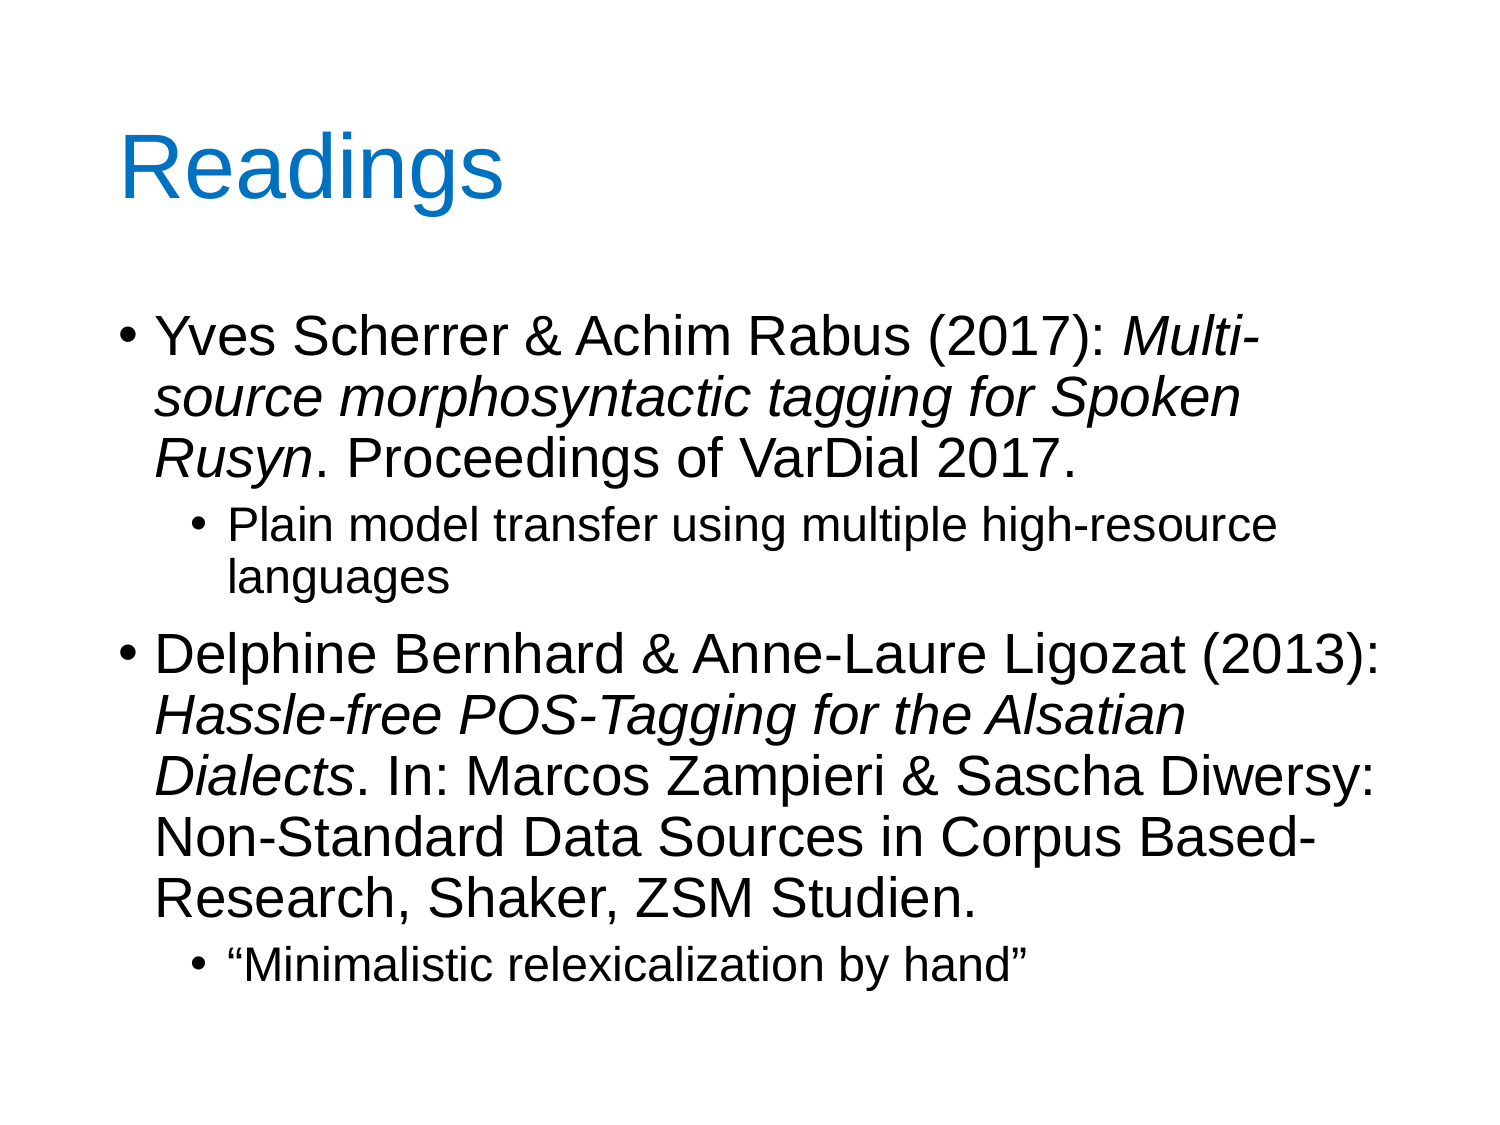

# Readings
Yves Scherrer & Achim Rabus (2017): Multi-source morphosyntactic tagging for Spoken Rusyn. Proceedings of VarDial 2017.
Plain model transfer using multiple high-resource languages
Delphine Bernhard & Anne-Laure Ligozat (2013): Hassle-free POS-Tagging for the Alsatian Dialects. In: Marcos Zampieri & Sascha Diwersy: Non-Standard Data Sources in Corpus Based-Research, Shaker, ZSM Studien.
“Minimalistic relexicalization by hand”